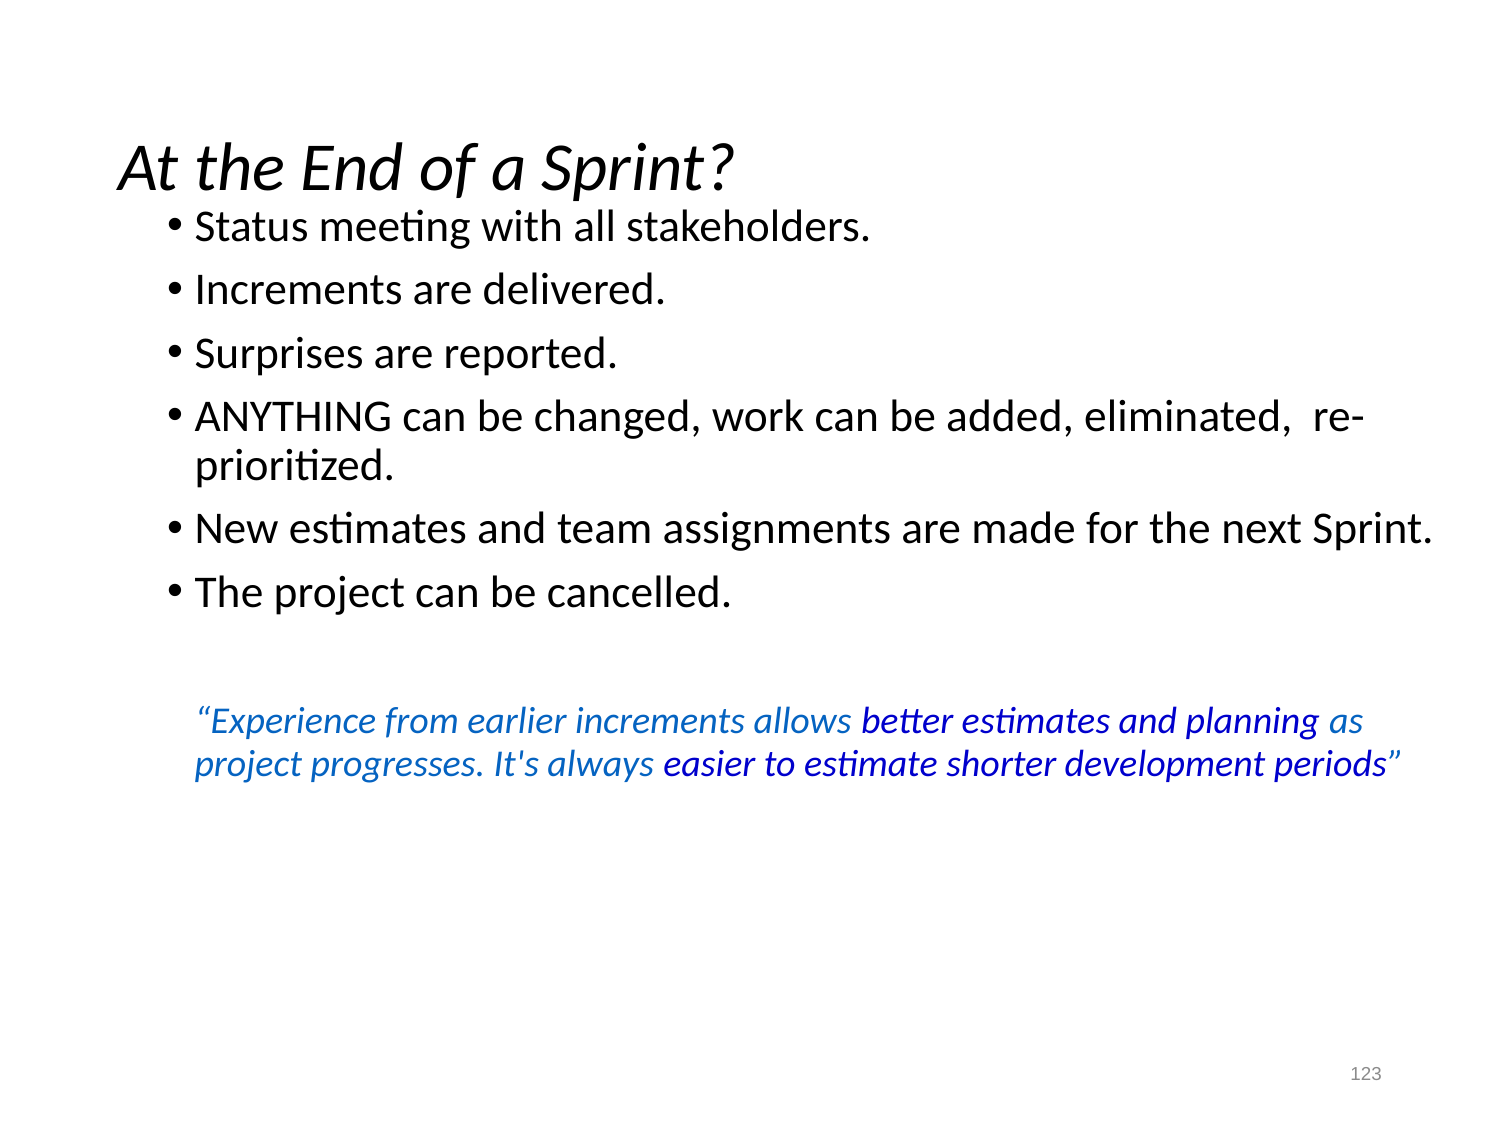

At the End of a Sprint?
Status meeting with all stakeholders.
Increments are delivered.
Surprises are reported.
ANYTHING can be changed, work can be added, eliminated,  re-prioritized.
New estimates and team assignments are made for the next Sprint.
The project can be cancelled.

	“Experience from earlier increments allows better estimates and planning as project progresses. It's always easier to estimate shorter development periods”
123